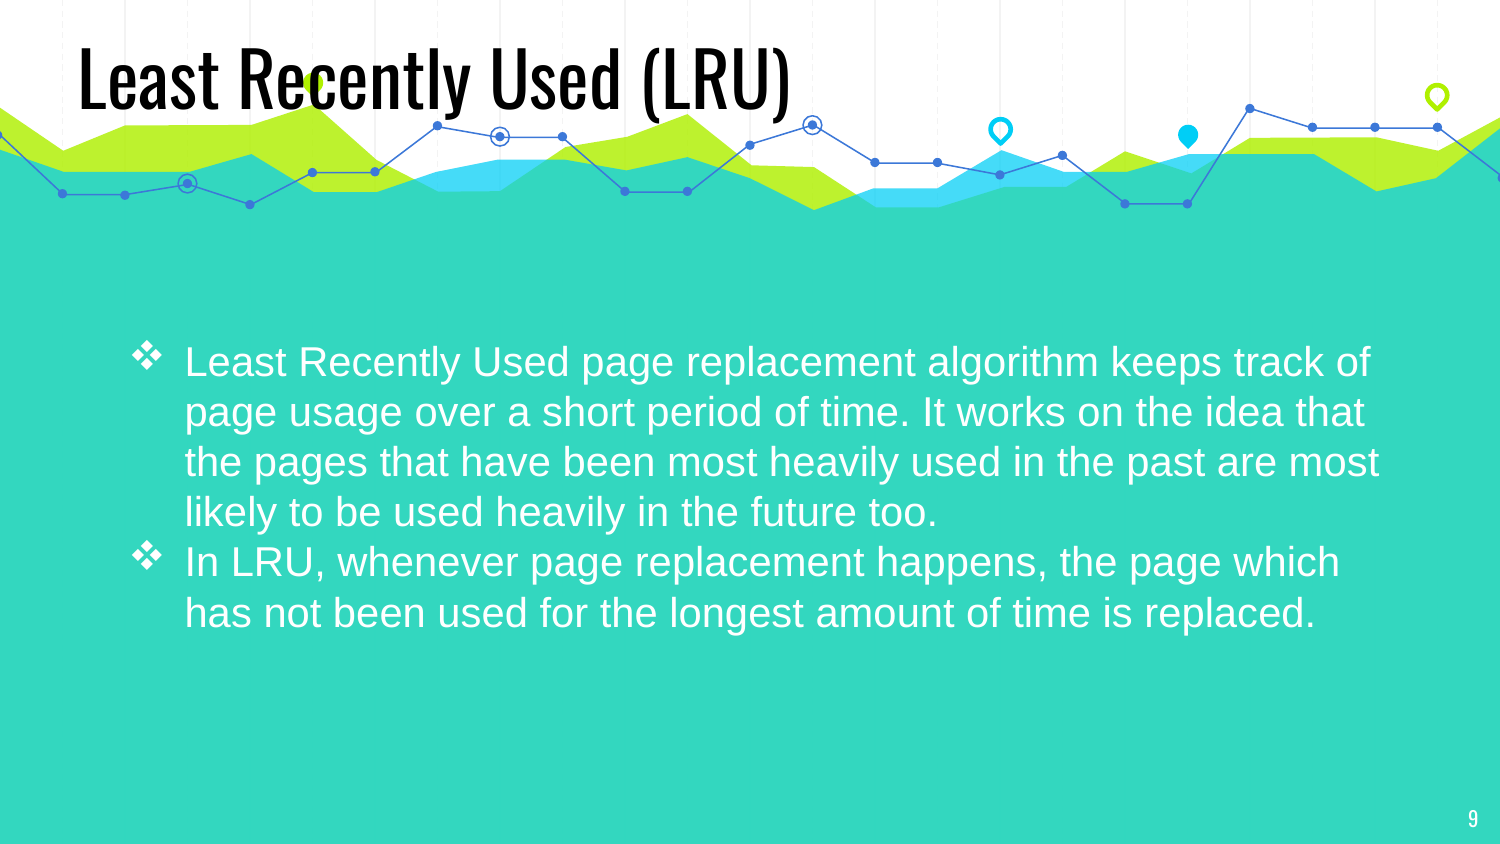

Least Recently Used (LRU)
Least Recently Used page replacement algorithm keeps track of page usage over a short period of time. It works on the idea that the pages that have been most heavily used in the past are most likely to be used heavily in the future too.
In LRU, whenever page replacement happens, the page which has not been used for the longest amount of time is replaced.
9